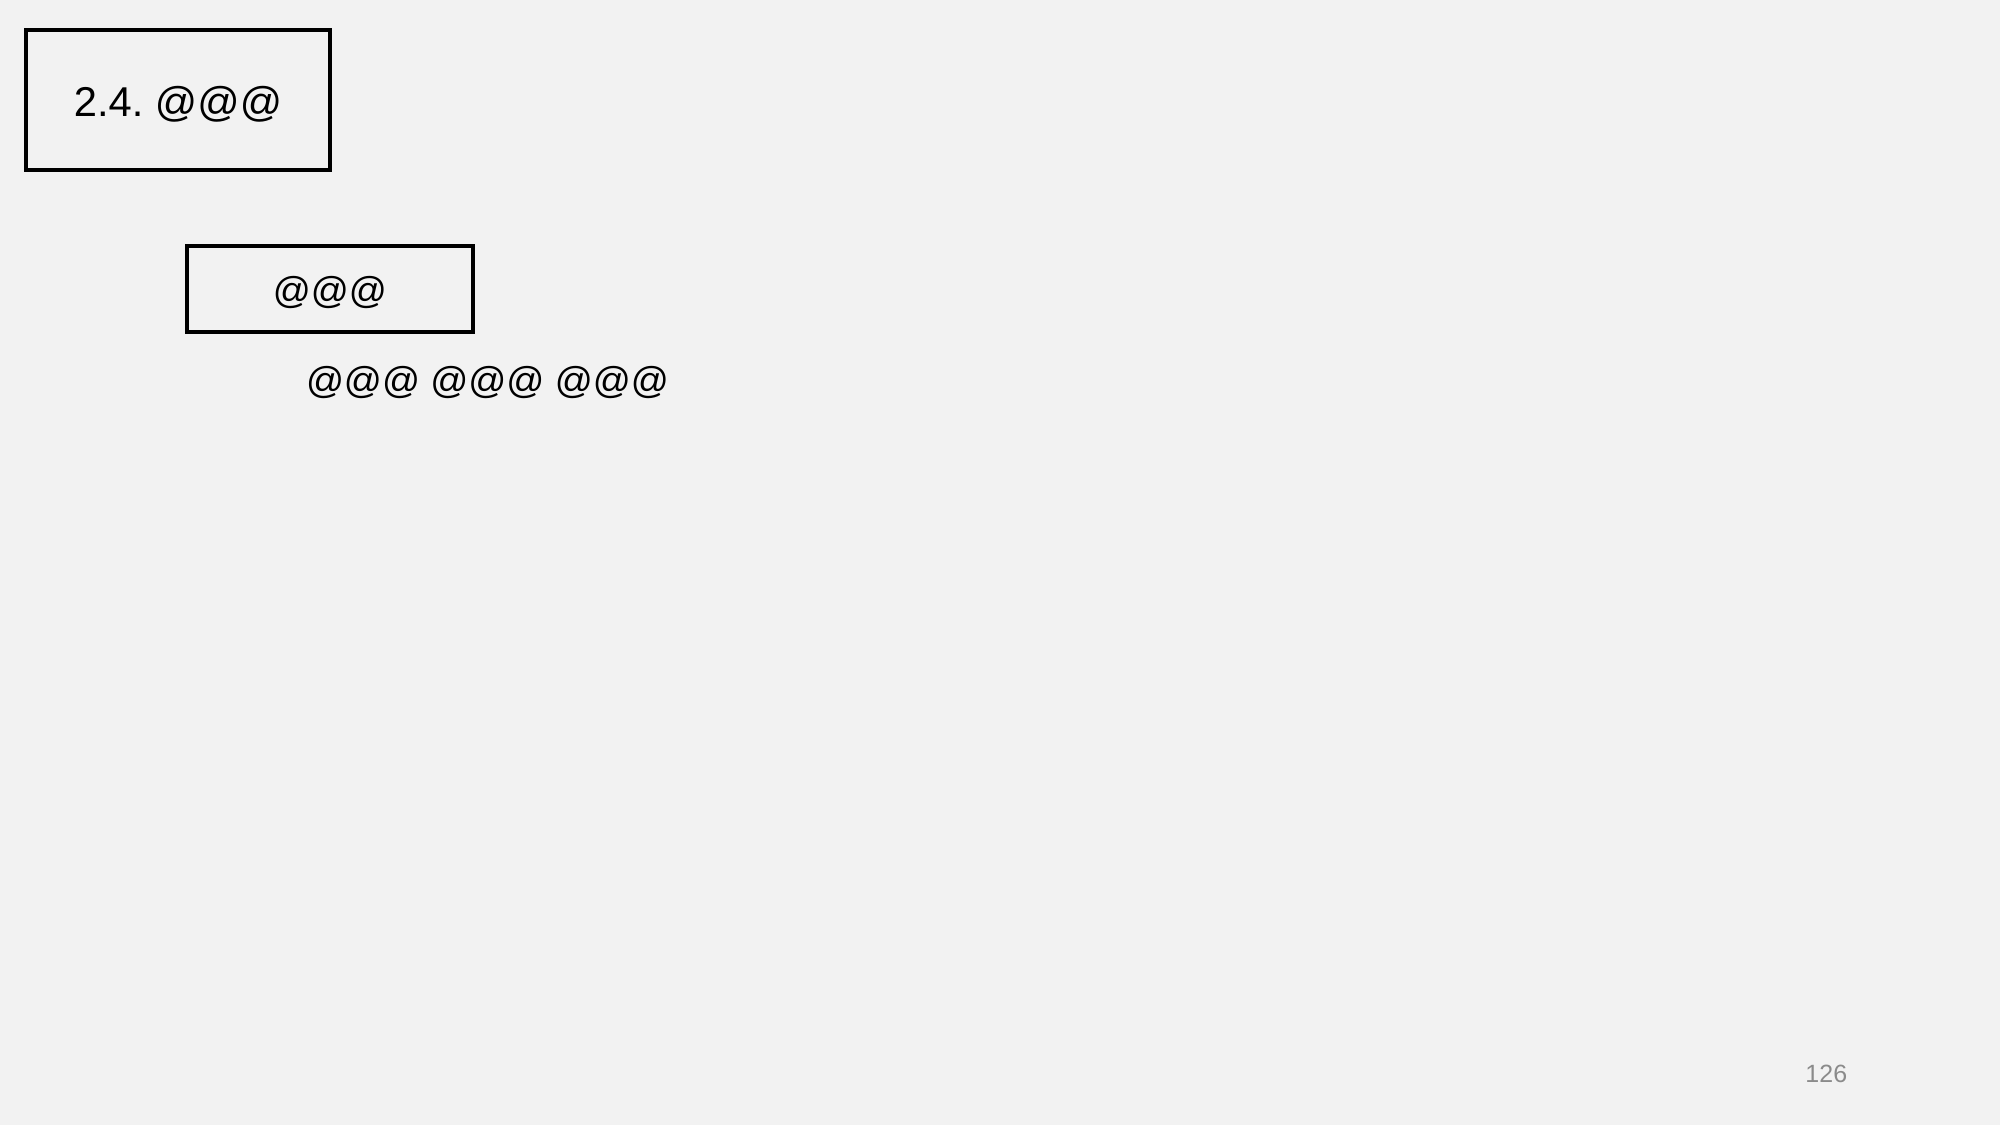

2.4. @@@
@@@
@@@ @@@ @@@
126